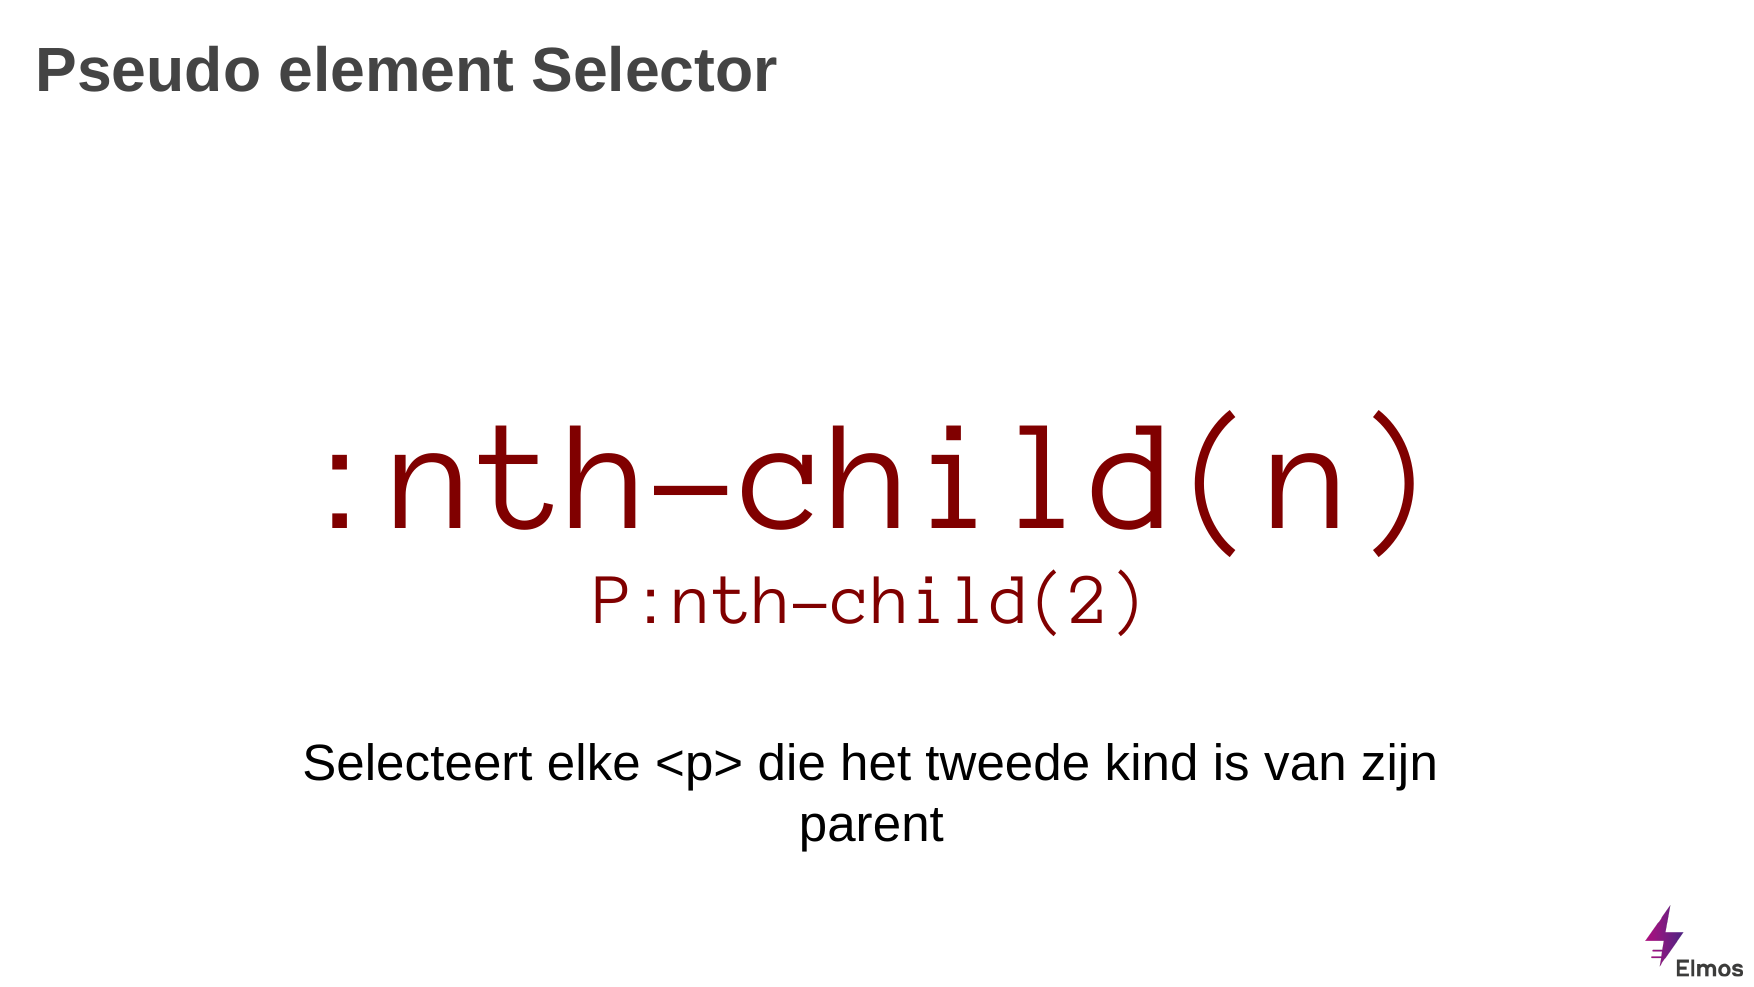

# Pseudo element Selector

:nth-child(n)
P:nth-child(2)
Selecteert elke <p> die het tweede kind is van zijn parent